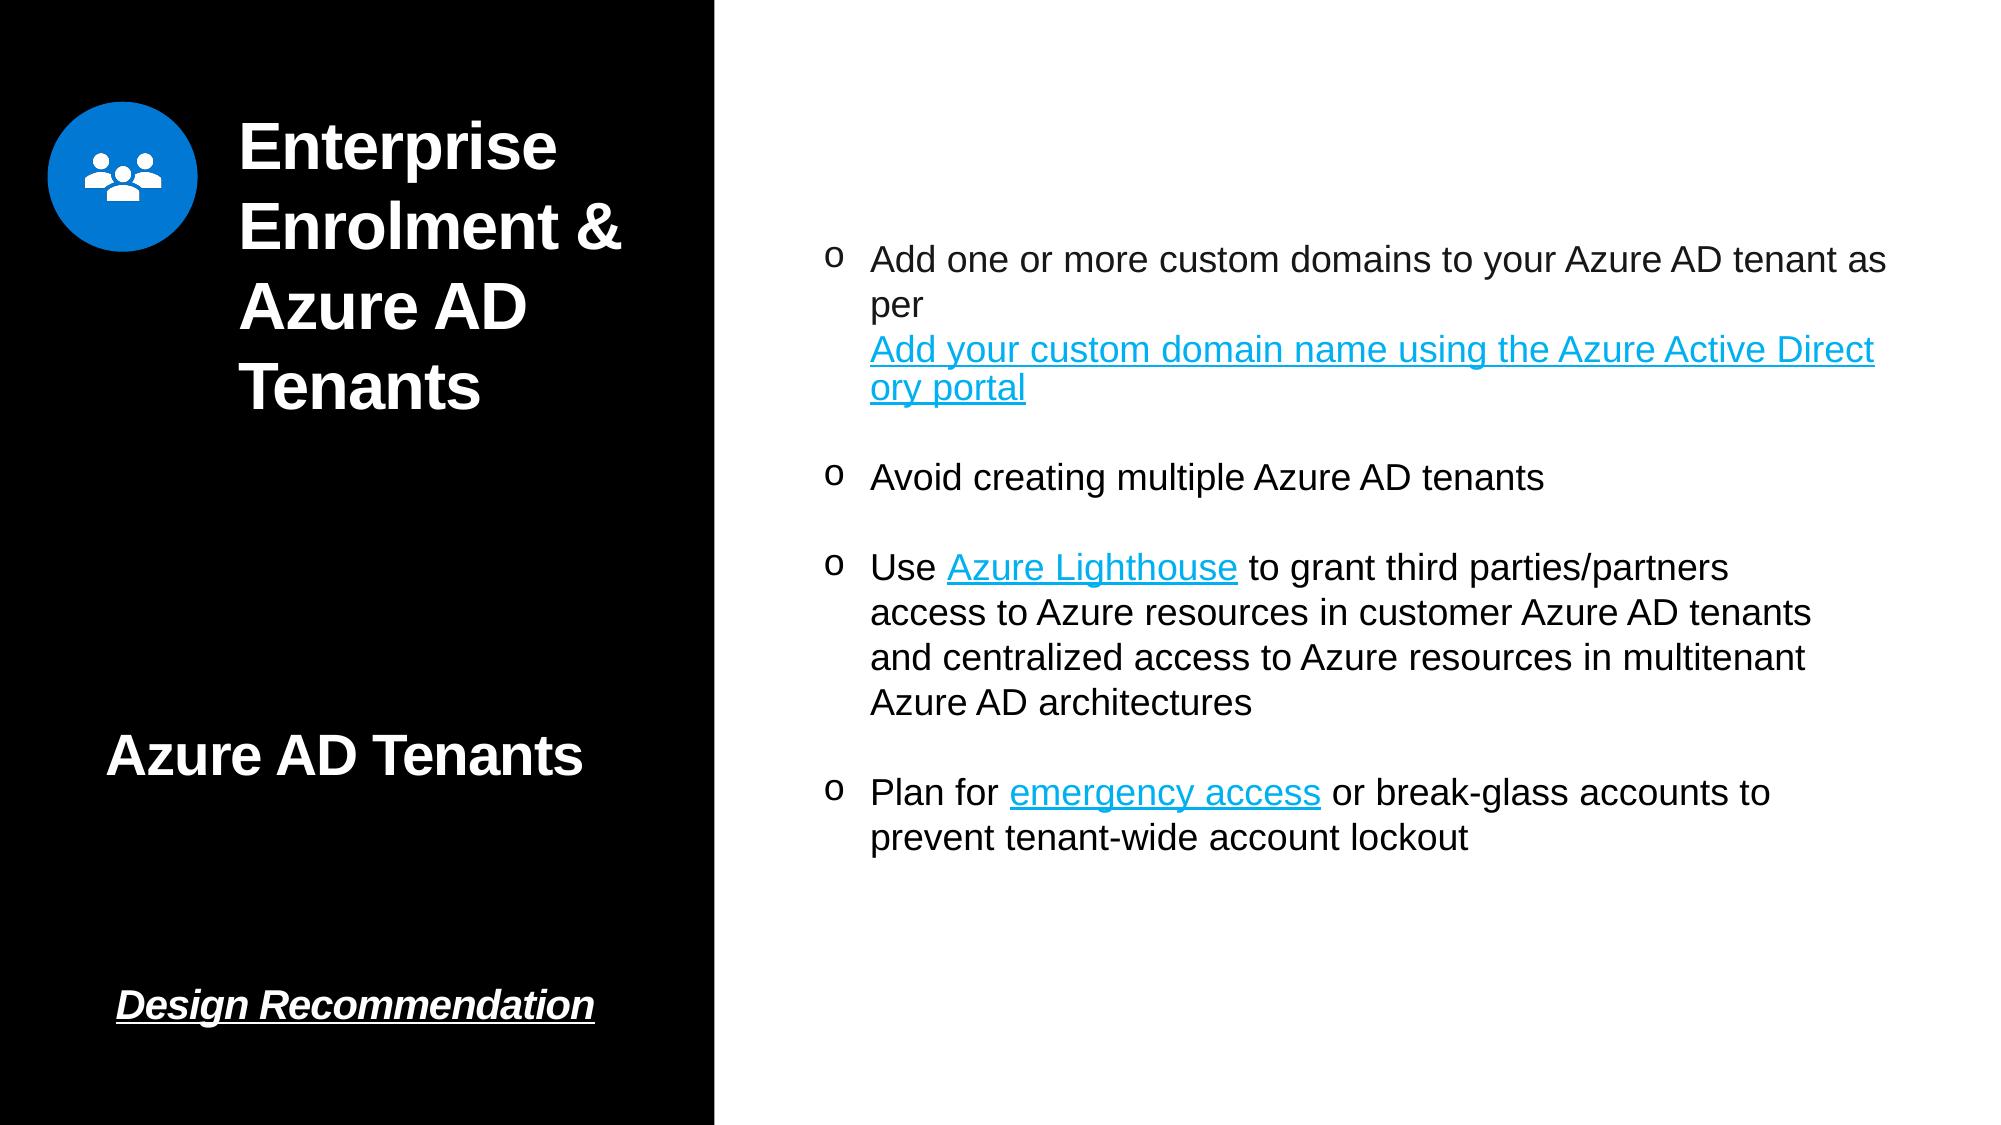

Enterprise Enrolment & Azure AD Tenants
Add one or more custom domains to your Azure AD tenant as per Add your custom domain name using the Azure Active Directory portal

Avoid creating multiple Azure AD tenants

Use Azure Lighthouse to grant third parties/partners access to Azure resources in customer Azure AD tenants and centralized access to Azure resources in multitenant Azure AD architectures

Plan for emergency access or break-glass accounts to prevent tenant-wide account lockout

# Azure AD Tenants
Design Recommendation